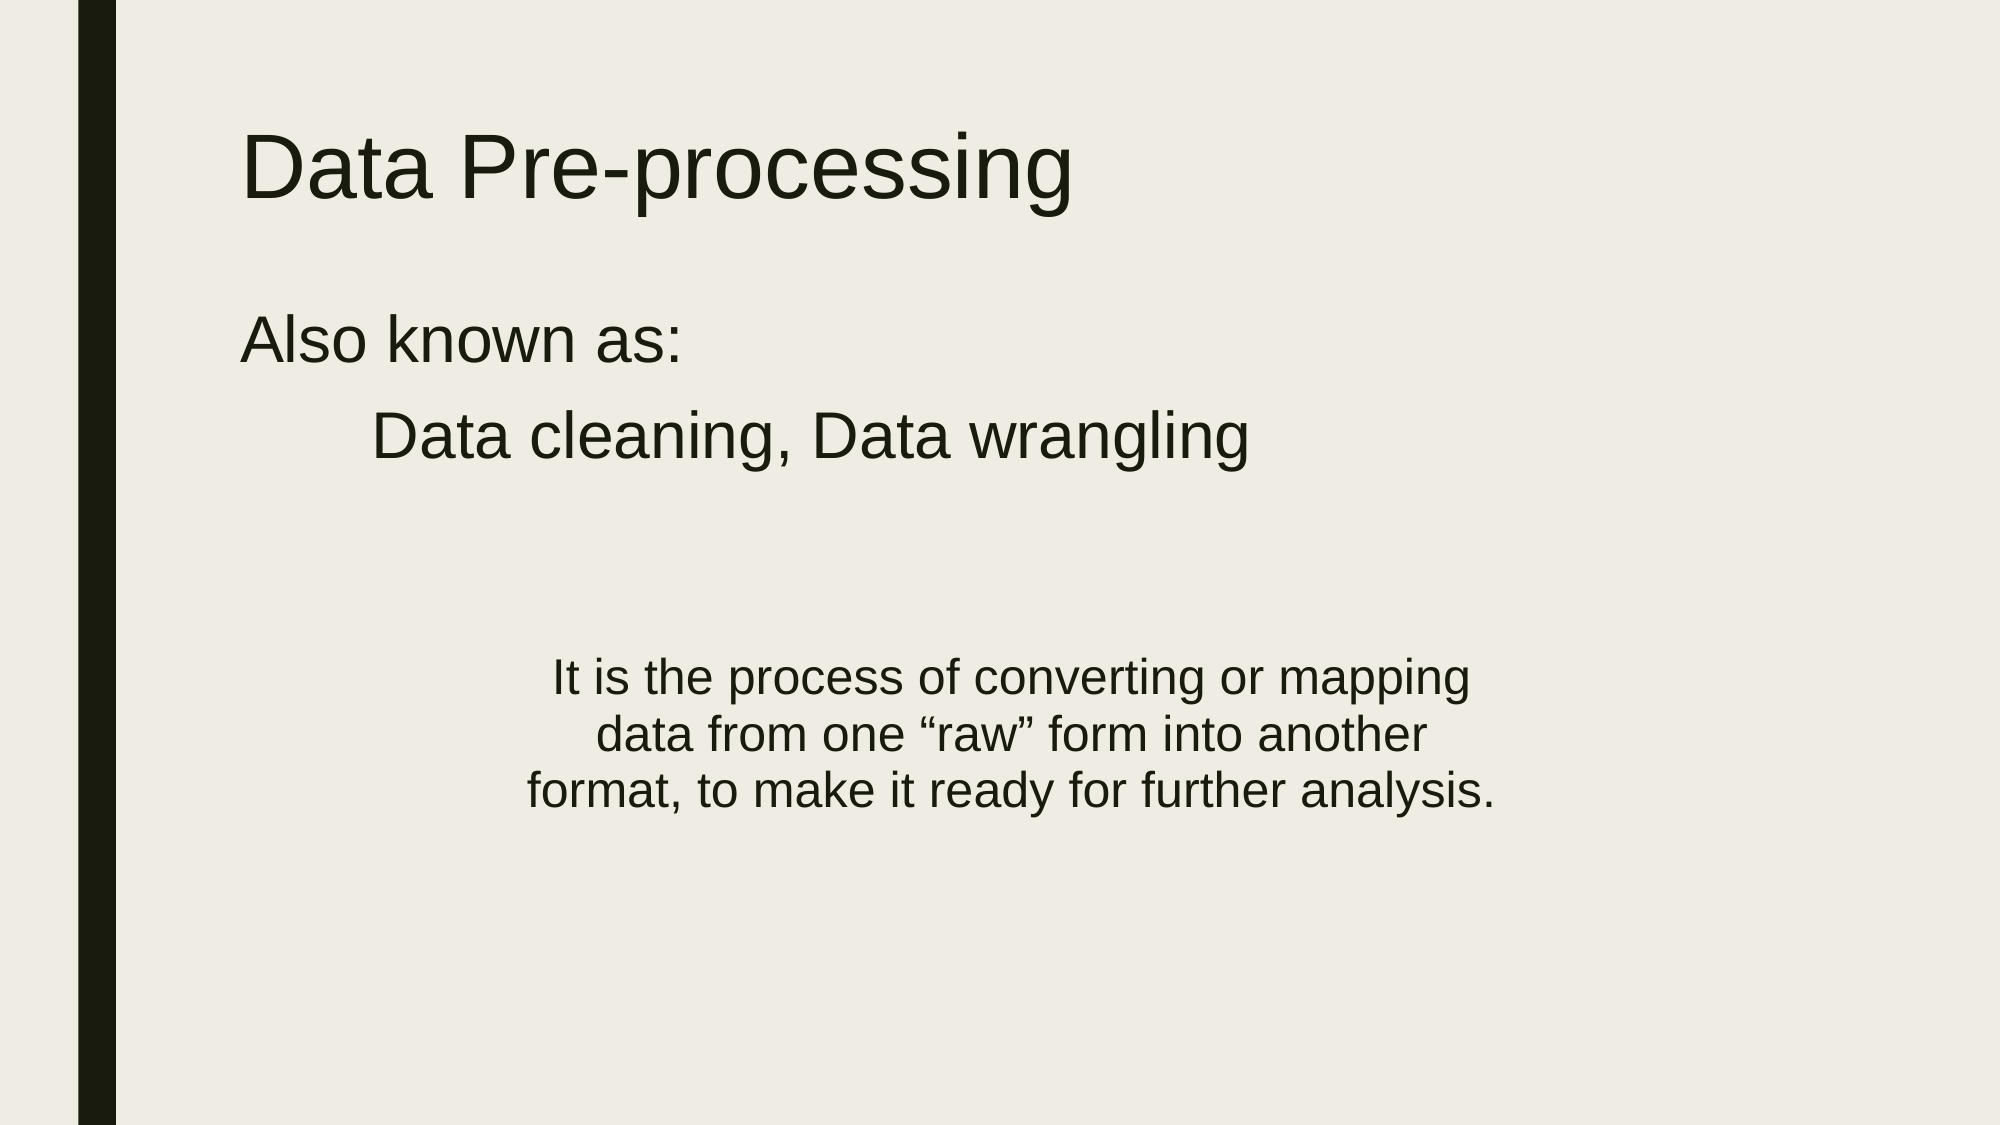

# Data Pre-processing
Also known as:
	Data cleaning, Data wrangling

It is the process of converting or mapping data from one “raw” form into another format, to make it ready for further analysis.